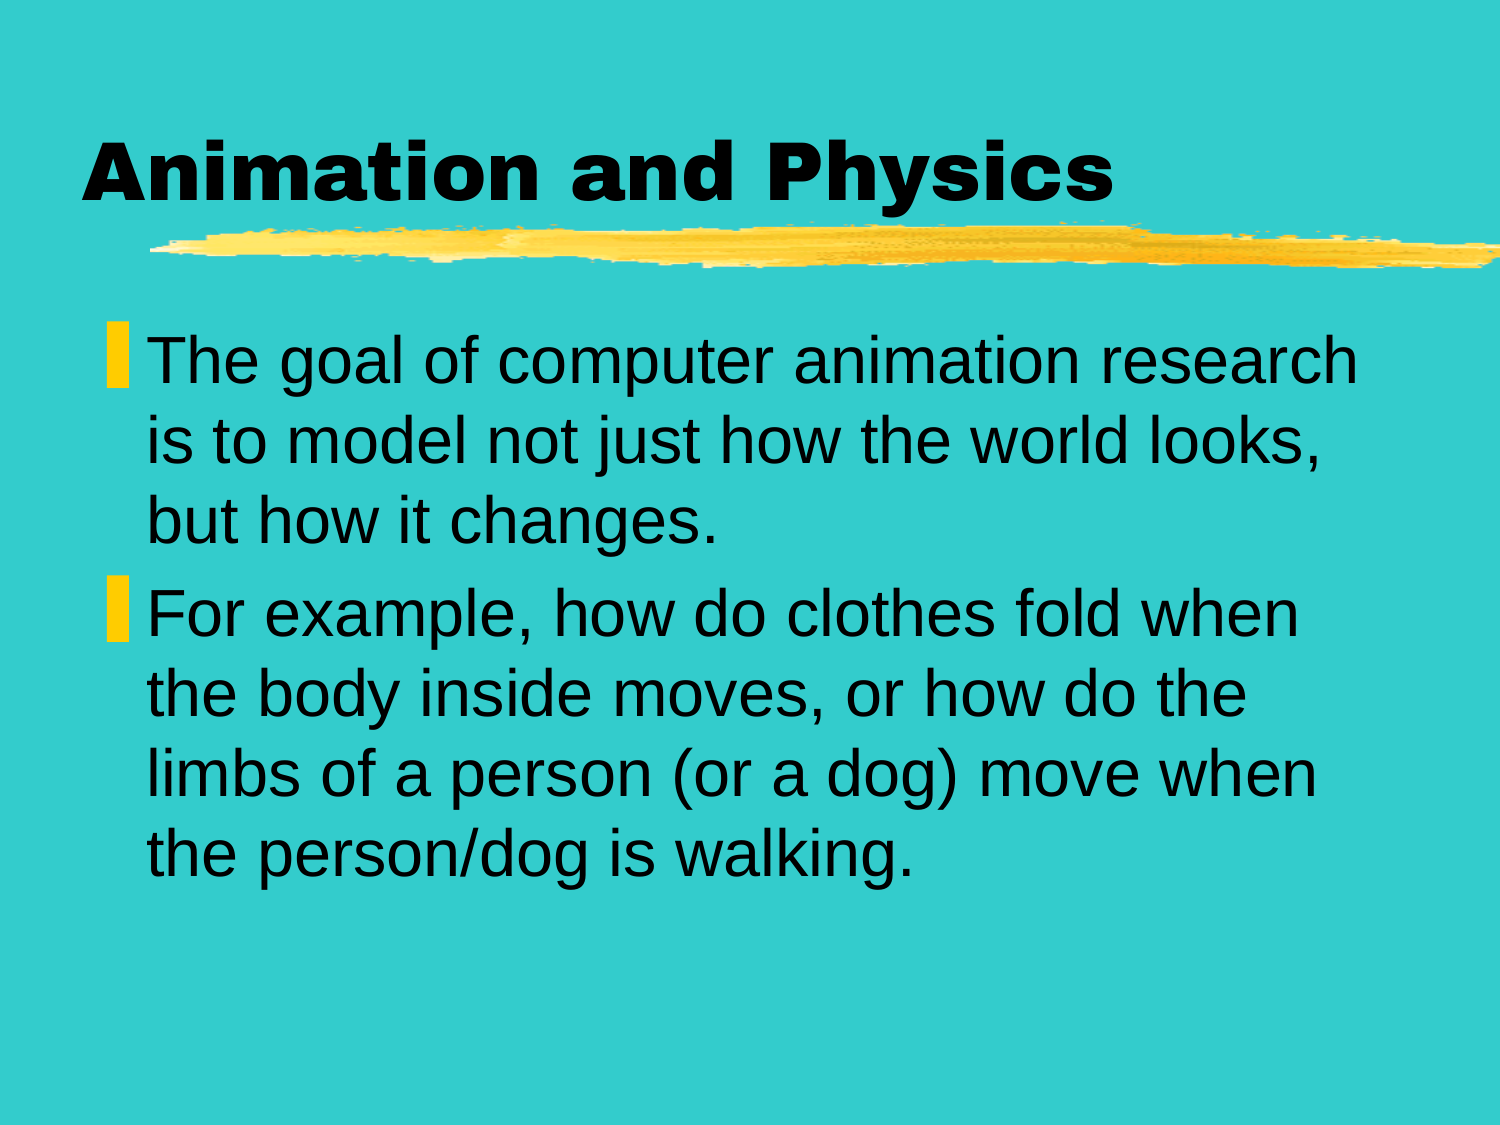

# Animation and Physics
The goal of computer animation research is to model not just how the world looks, but how it changes.
For example, how do clothes fold when the body inside moves, or how do the limbs of a person (or a dog) move when the person/dog is walking.